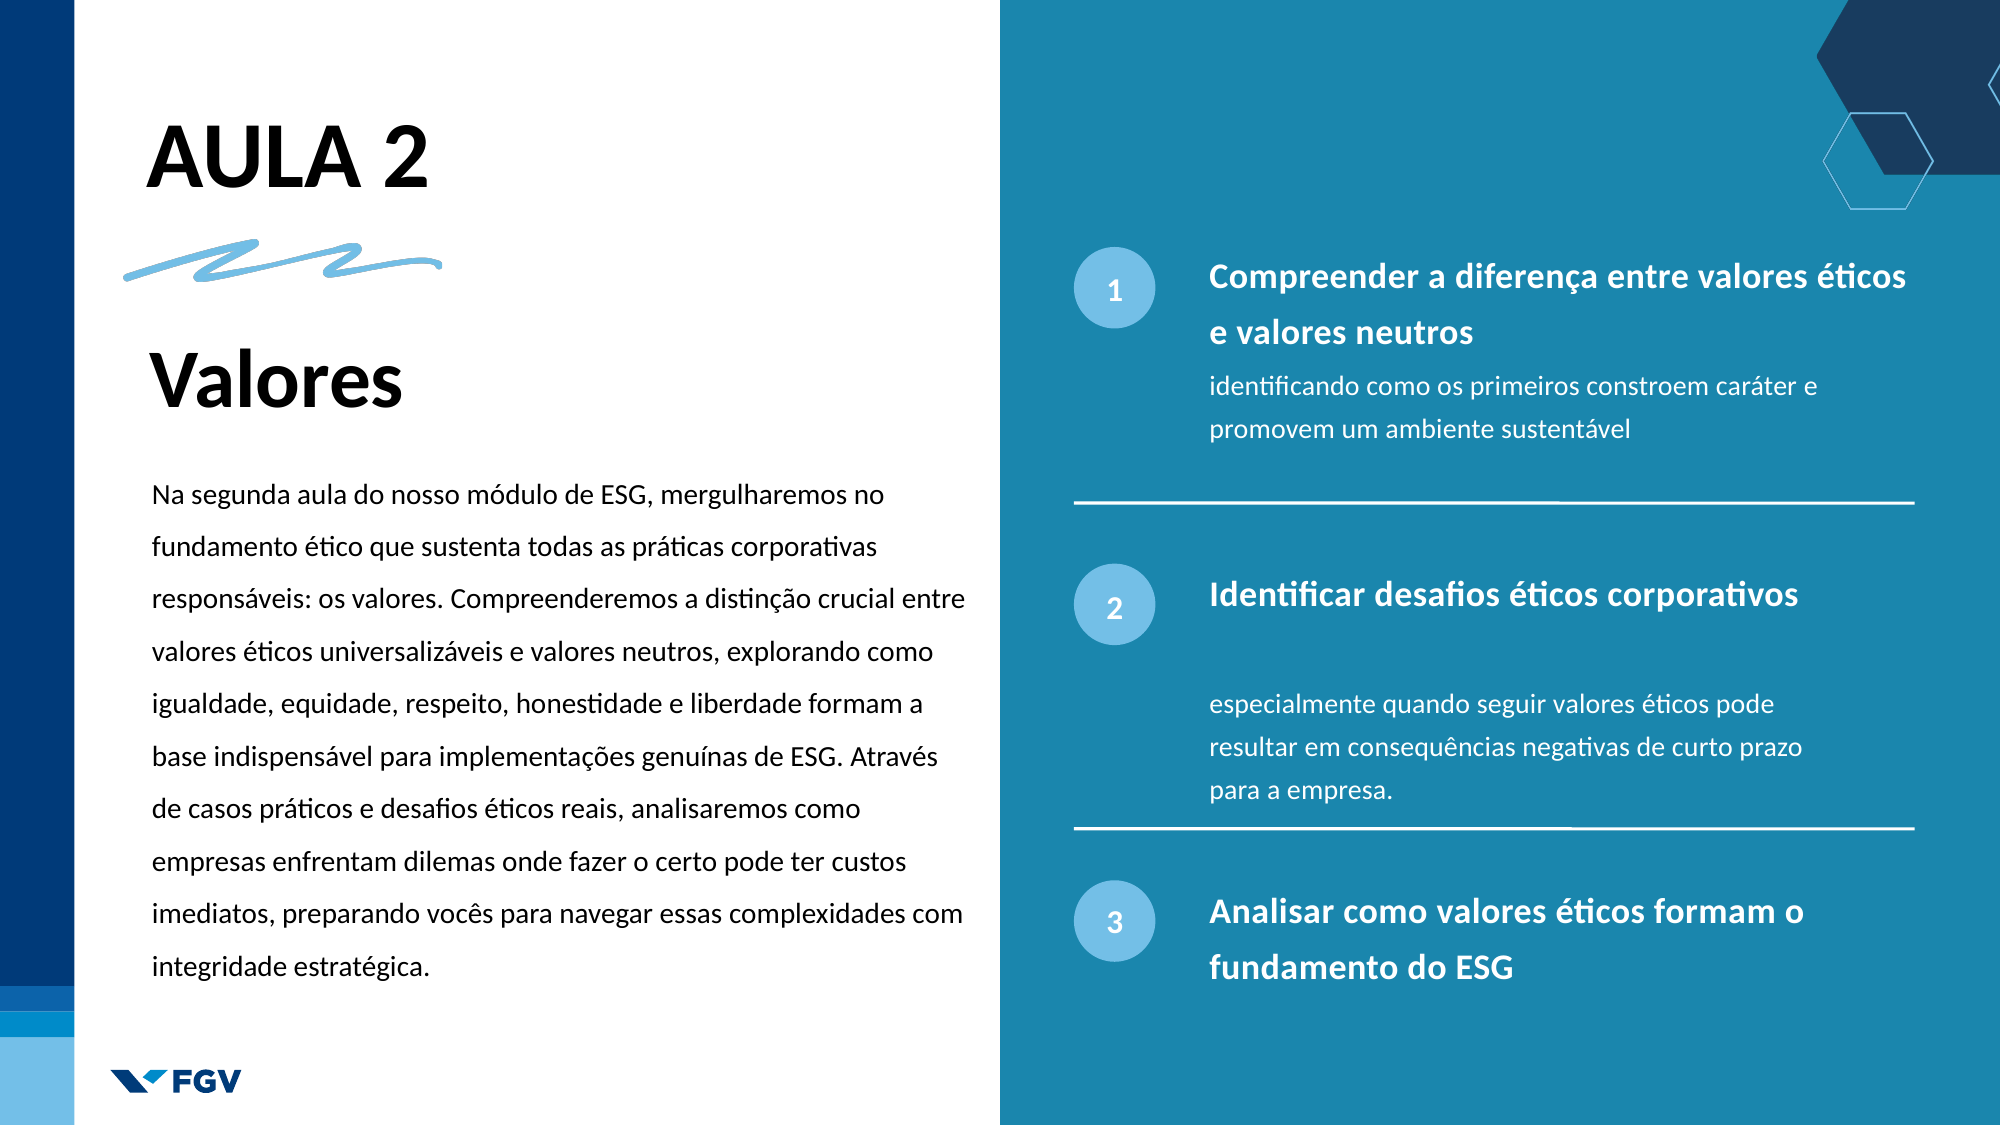

AULA 2
1

Compreender a diferença entre valores éticos e valores neutros

Valores
identificando como os primeiros constroem caráter e promovem um ambiente sustentável
Na segunda aula do nosso módulo de ESG, mergulharemos no fundamento ético que sustenta todas as práticas corporativas responsáveis: os valores. Compreenderemos a distinção crucial entre valores éticos universalizáveis e valores neutros, explorando como igualdade, equidade, respeito, honestidade e liberdade formam a base indispensável para implementações genuínas de ESG. Através de casos práticos e desafios éticos reais, analisaremos como empresas enfrentam dilemas onde fazer o certo pode ter custos imediatos, preparando vocês para navegar essas complexidades com integridade estratégica.

2
Identificar desafios éticos corporativos

especialmente quando seguir valores éticos pode resultar em consequências negativas de curto prazo para a empresa.

3
Analisar como valores éticos formam o fundamento do ESG